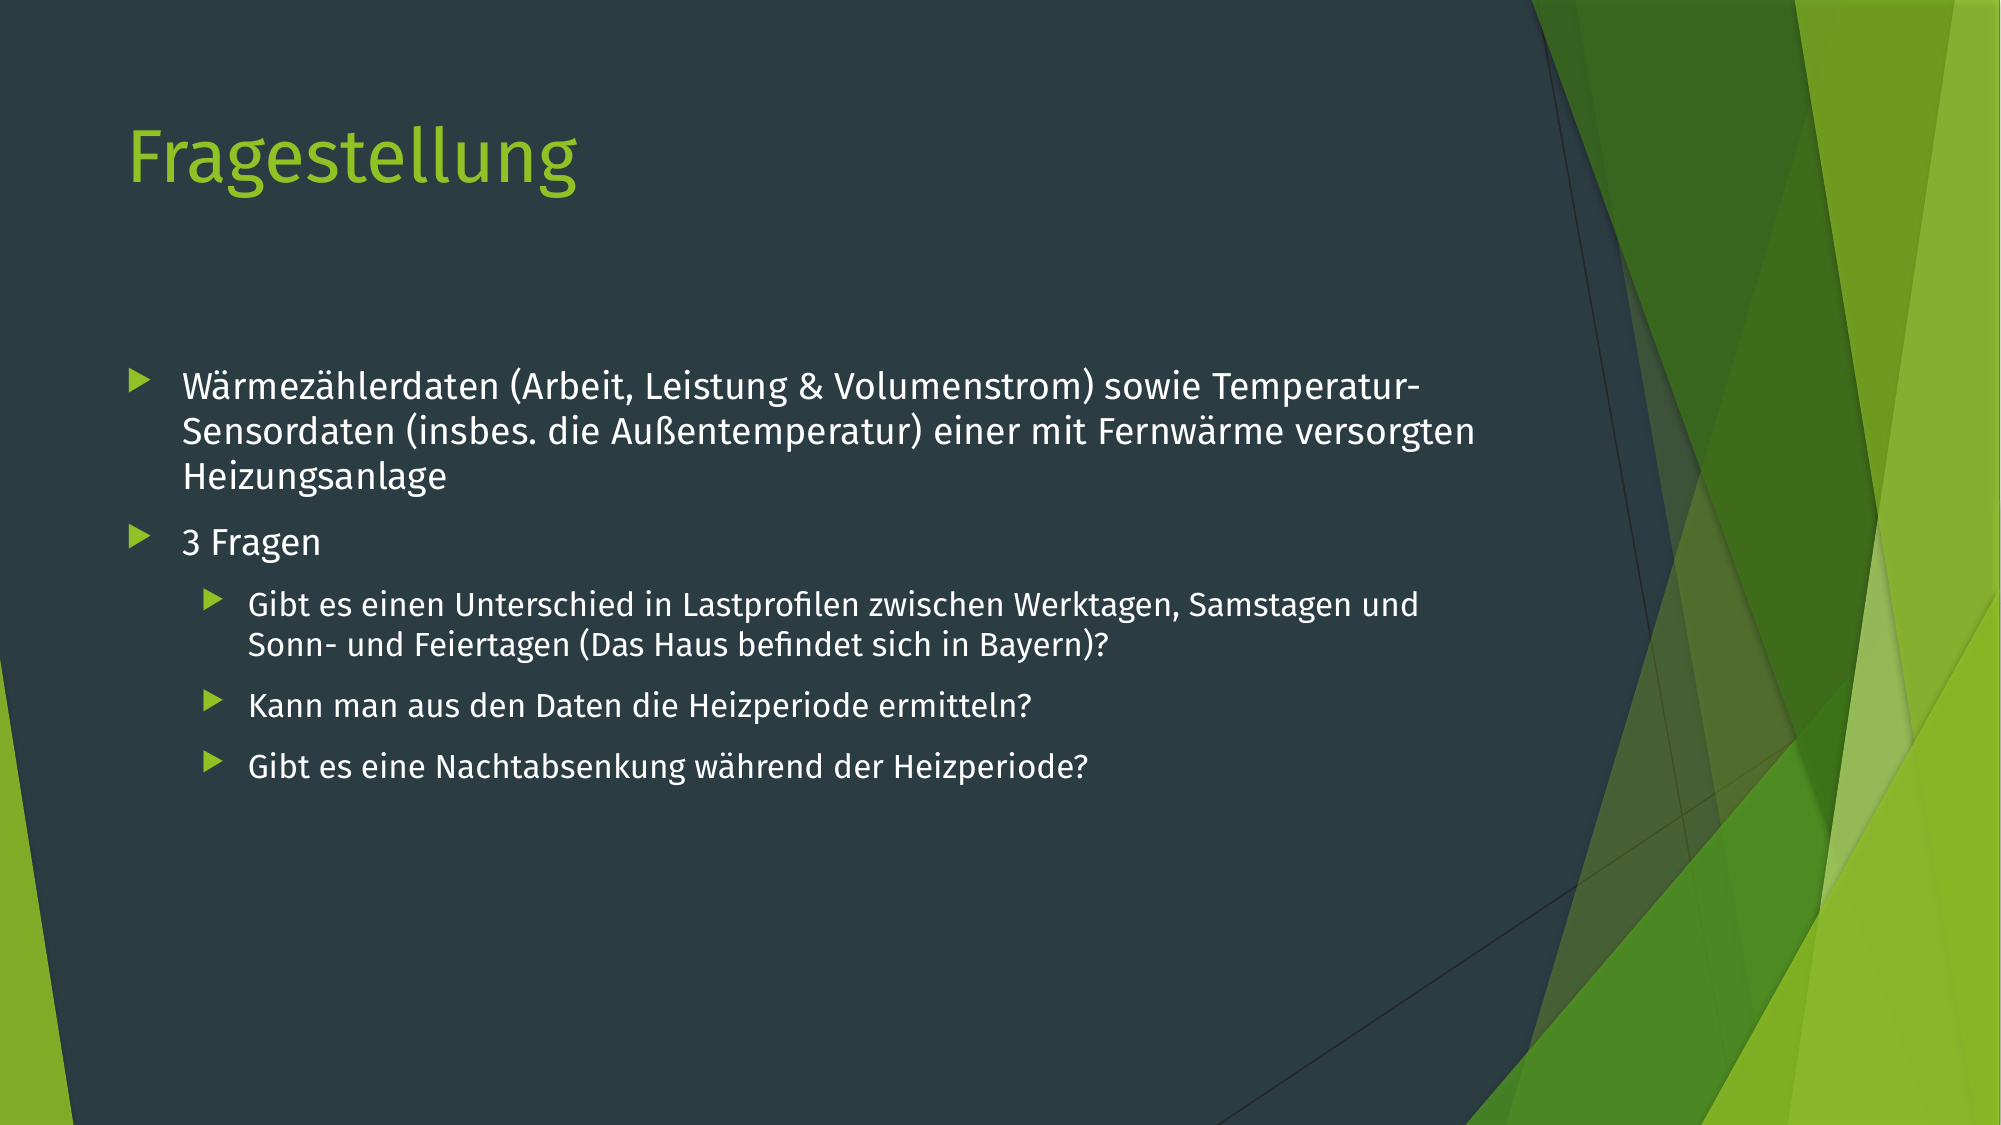

# Fragestellung
Wärmezählerdaten (Arbeit, Leistung & Volumenstrom) sowie Temperatur-Sensordaten (insbes. die Außentemperatur) einer mit Fernwärme versorgten Heizungsanlage
3 Fragen
Gibt es einen Unterschied in Lastprofilen zwischen Werktagen, Samstagen und Sonn- und Feiertagen (Das Haus befindet sich in Bayern)?
Kann man aus den Daten die Heizperiode ermitteln?
Gibt es eine Nachtabsenkung während der Heizperiode?